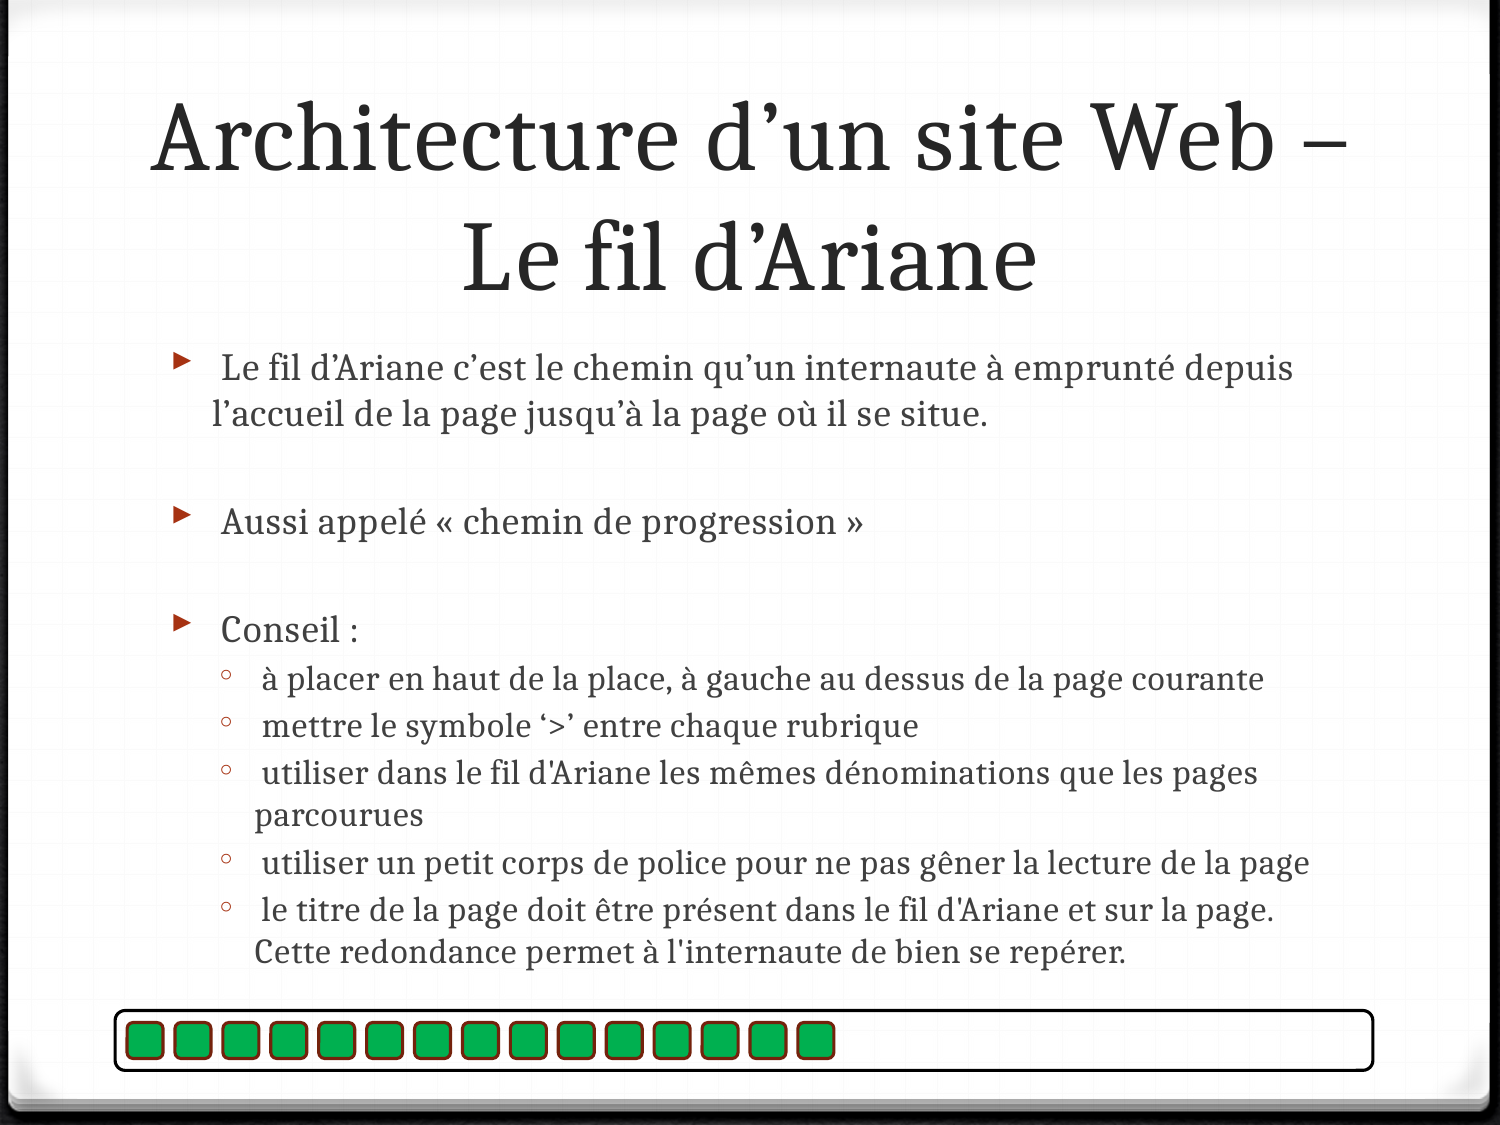

# Architecture d’un site Web – Le fil d’Ariane
 Le fil d’Ariane c’est le chemin qu’un internaute à emprunté depuis l’accueil de la page jusqu’à la page où il se situe.

 Aussi appelé « chemin de progression »

 Conseil :
 à placer en haut de la place, à gauche au dessus de la page courante
 mettre le symbole ‘>’ entre chaque rubrique
 utiliser dans le fil d'Ariane les mêmes dénominations que les pages parcourues
 utiliser un petit corps de police pour ne pas gêner la lecture de la page
 le titre de la page doit être présent dans le fil d'Ariane et sur la page. Cette redondance permet à l'internaute de bien se repérer.